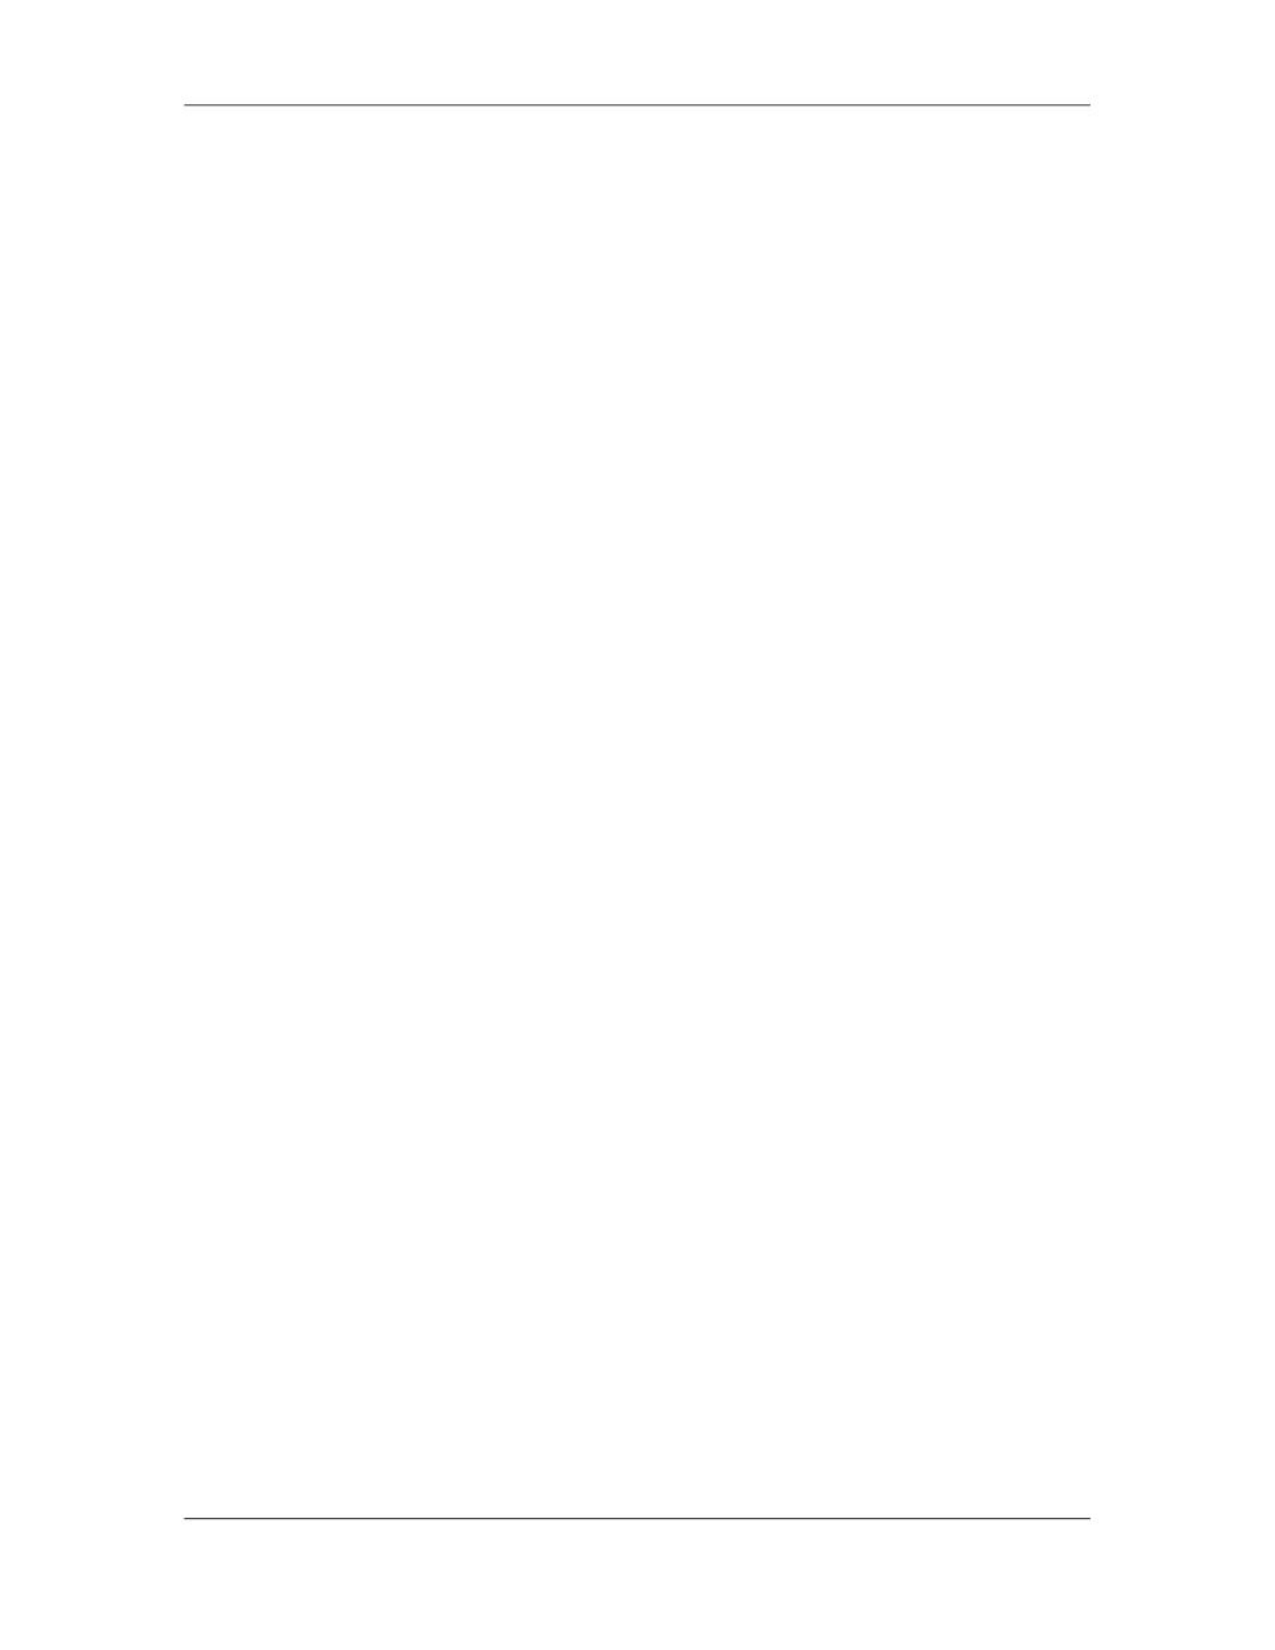

Software Project Management (CS615)

																																																																																																									requirements during the software construction phase is a higher risk than a

																																																																																																									deadline for a deliverable being missed. Therefore, you first manage the risk that
																																																																																																									has a higher priority. To quantify project risks, you can use various mathematical

																																																																																																									and statistical tools. You can also use expert judgment to assess and quantify
																																																																																																									risks.

																																																																																																									After you have identified and quantified the potential risks for a software project,

																																																																																																									you create a risk mitigation plan. The purpose of the risk mitigation plan is to help
																																																																																																									you identify procedures to choose the path of least damage and highest returns in

																																																																																																									a case a risk materializes. To mitigate risks for a software project, you first need
																																																																																																									to be aware of the opportunities and threats that can be pursued or ignored. This

																																																																																																									enables you to focus on the risks that might have a negative impact on the
																																																																																																									software project and develop contingent plans to deal with these risks. You can

																																																																																																									also mitigate risks by evolving alternative strategies to altogether prevent
																																																																																																									potential risks from materializing.

																																																																																																									In case an unplanned risk materializes, you must be aware of the dependencies of

																																																																																																									the project activities so that ad hoc solutions can be evolved. However, as the
																																																																																																									project manager you can avoid unplanned risks from materializing by engaging in

																																																																																																									an intensive risk identification and mitigation exercise before the software project
																																																																																																									commences.

																																																																																										⇒					Managing Schedule

																																																																																																									Time is a major constraint for a software project. With most software projects, the

																																																																																																									delivery dates for the software product are already committed to the customer at
																																																																																																									the time the project commences. As a software project manager you must perform

																																																																																																									various tasks to balance time and deadlines. These are:

																																																																																																																								– 						Identify the different deliverables that constitutes the software product
																																																																																																																								– 						Define the activities that are required to produce the deliverables

																																																																																																																								– 						Identify the interdependencies between activities
																																																																																																																								– 						Define the duration of each activity
																																																																																																																								– 						Assess the project network diagram

																																																																																																																								– 						Create a schedule management and control plan

																																																																																																									The first task is to identify the different deliverables that constitute the software
																																																																																																									product. These deliverables also mark the completion of the different phases

																																																																																																									within a software project.

																																																																																																									Next, define the activities that are required to produce the deliverables. To do this,
																																																																																																									you can break down the SDLC into phases, identify the deliverables at the end of

																																																																																																									each phase, and the activities required for creating the deliverables.

																																																																																								                                                                                                                                 74

																																																																																																																																																																																						© Copyright Virtual University of Pakistan